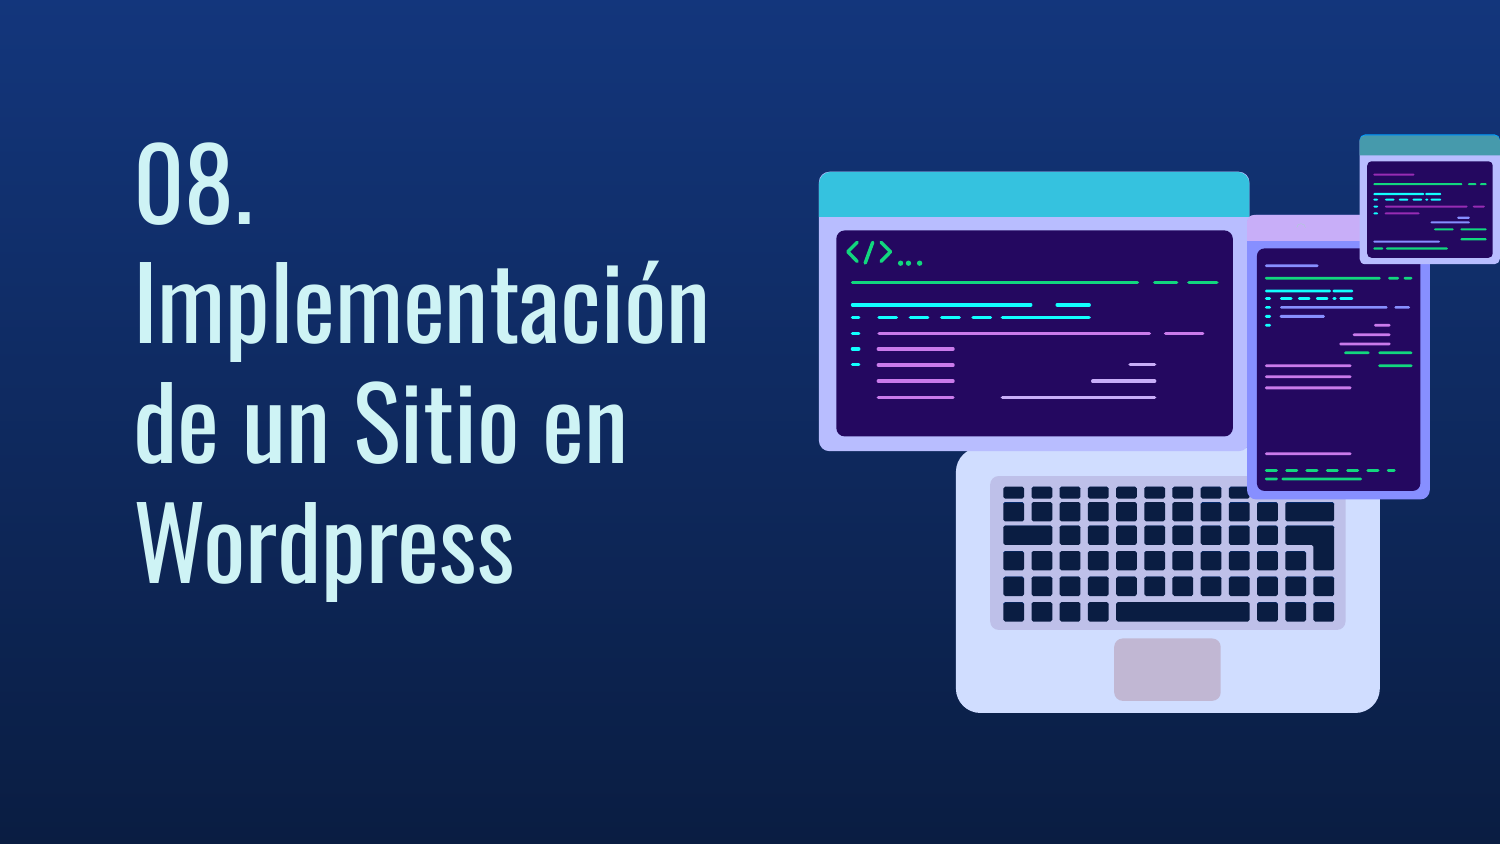

# 08. Implementación de un Sitio en Wordpress